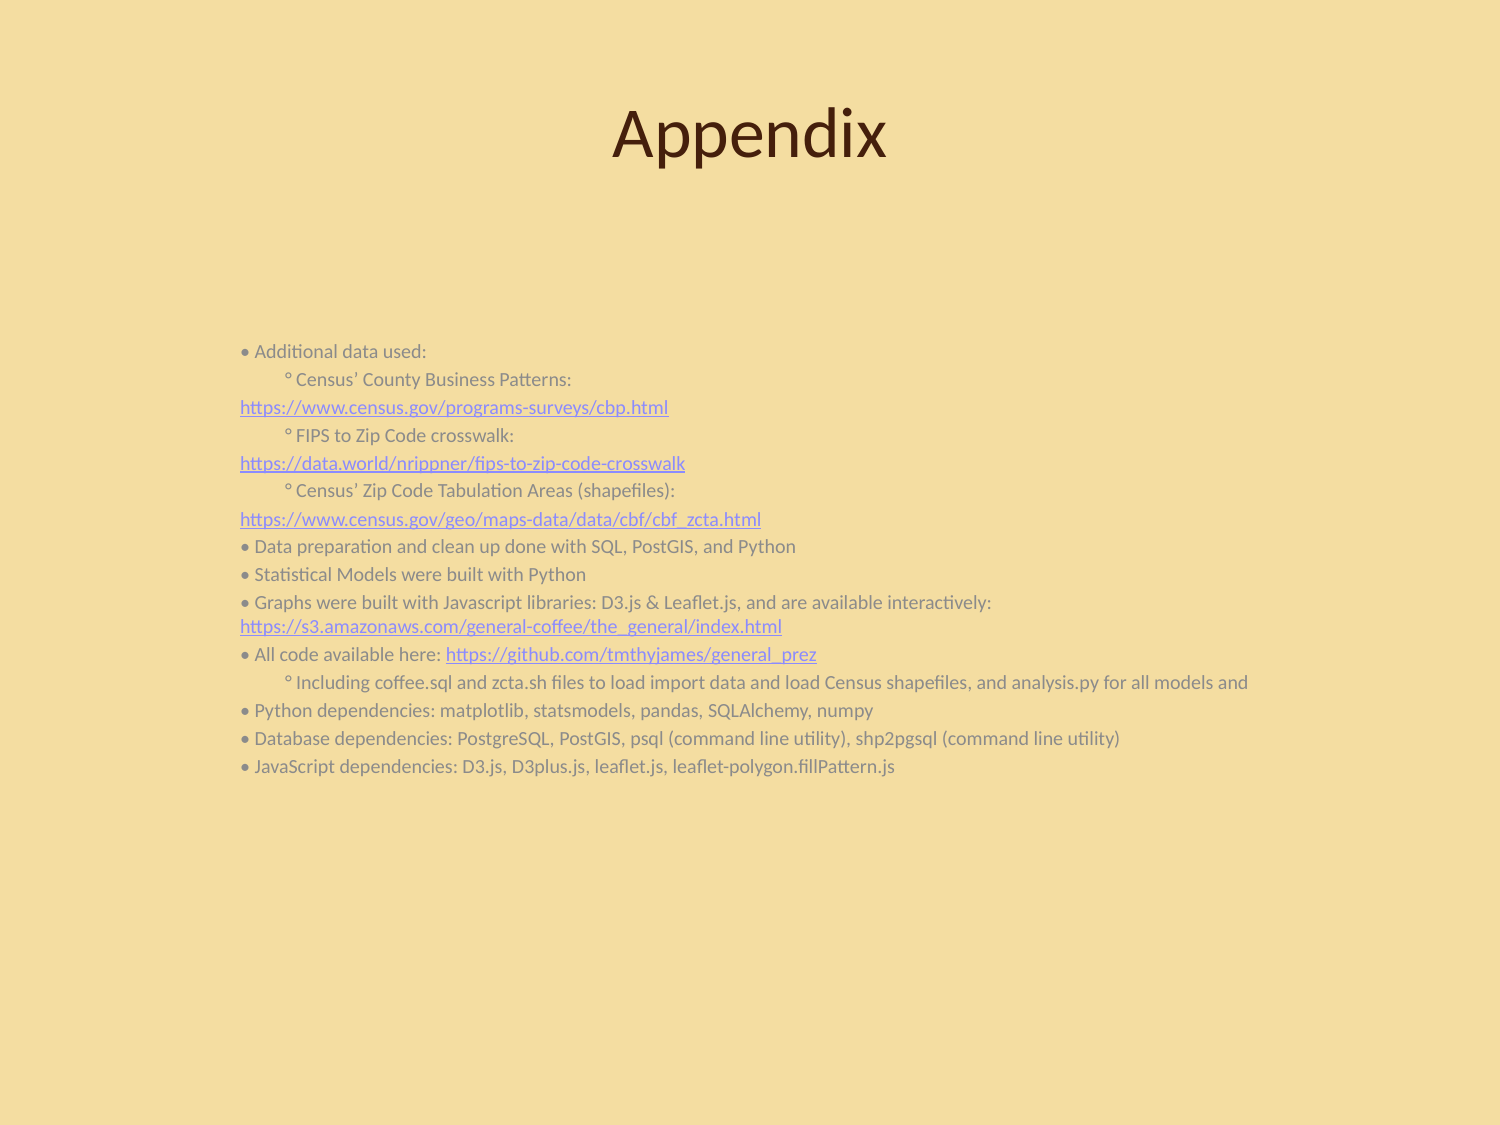

# Appendix
• Additional data used:
	° Census’ County Business Patterns:
	https://www.census.gov/programs-surveys/cbp.html
	° FIPS to Zip Code crosswalk:
	https://data.world/nrippner/fips-to-zip-code-crosswalk
	° Census’ Zip Code Tabulation Areas (shapefiles):
	https://www.census.gov/geo/maps-data/data/cbf/cbf_zcta.html
• Data preparation and clean up done with SQL, PostGIS, and Python
• Statistical Models were built with Python
• Graphs were built with Javascript libraries: D3.js & Leaflet.js, and are available interactively: https://s3.amazonaws.com/general-coffee/the_general/index.html
• All code available here: https://github.com/tmthyjames/general_prez
	° Including coffee.sql and zcta.sh files to load import data and load Census shapefiles, and analysis.py for all models and
• Python dependencies: matplotlib, statsmodels, pandas, SQLAlchemy, numpy
• Database dependencies: PostgreSQL, PostGIS, psql (command line utility), shp2pgsql (command line utility)
• JavaScript dependencies: D3.js, D3plus.js, leaflet.js, leaflet-polygon.fillPattern.js